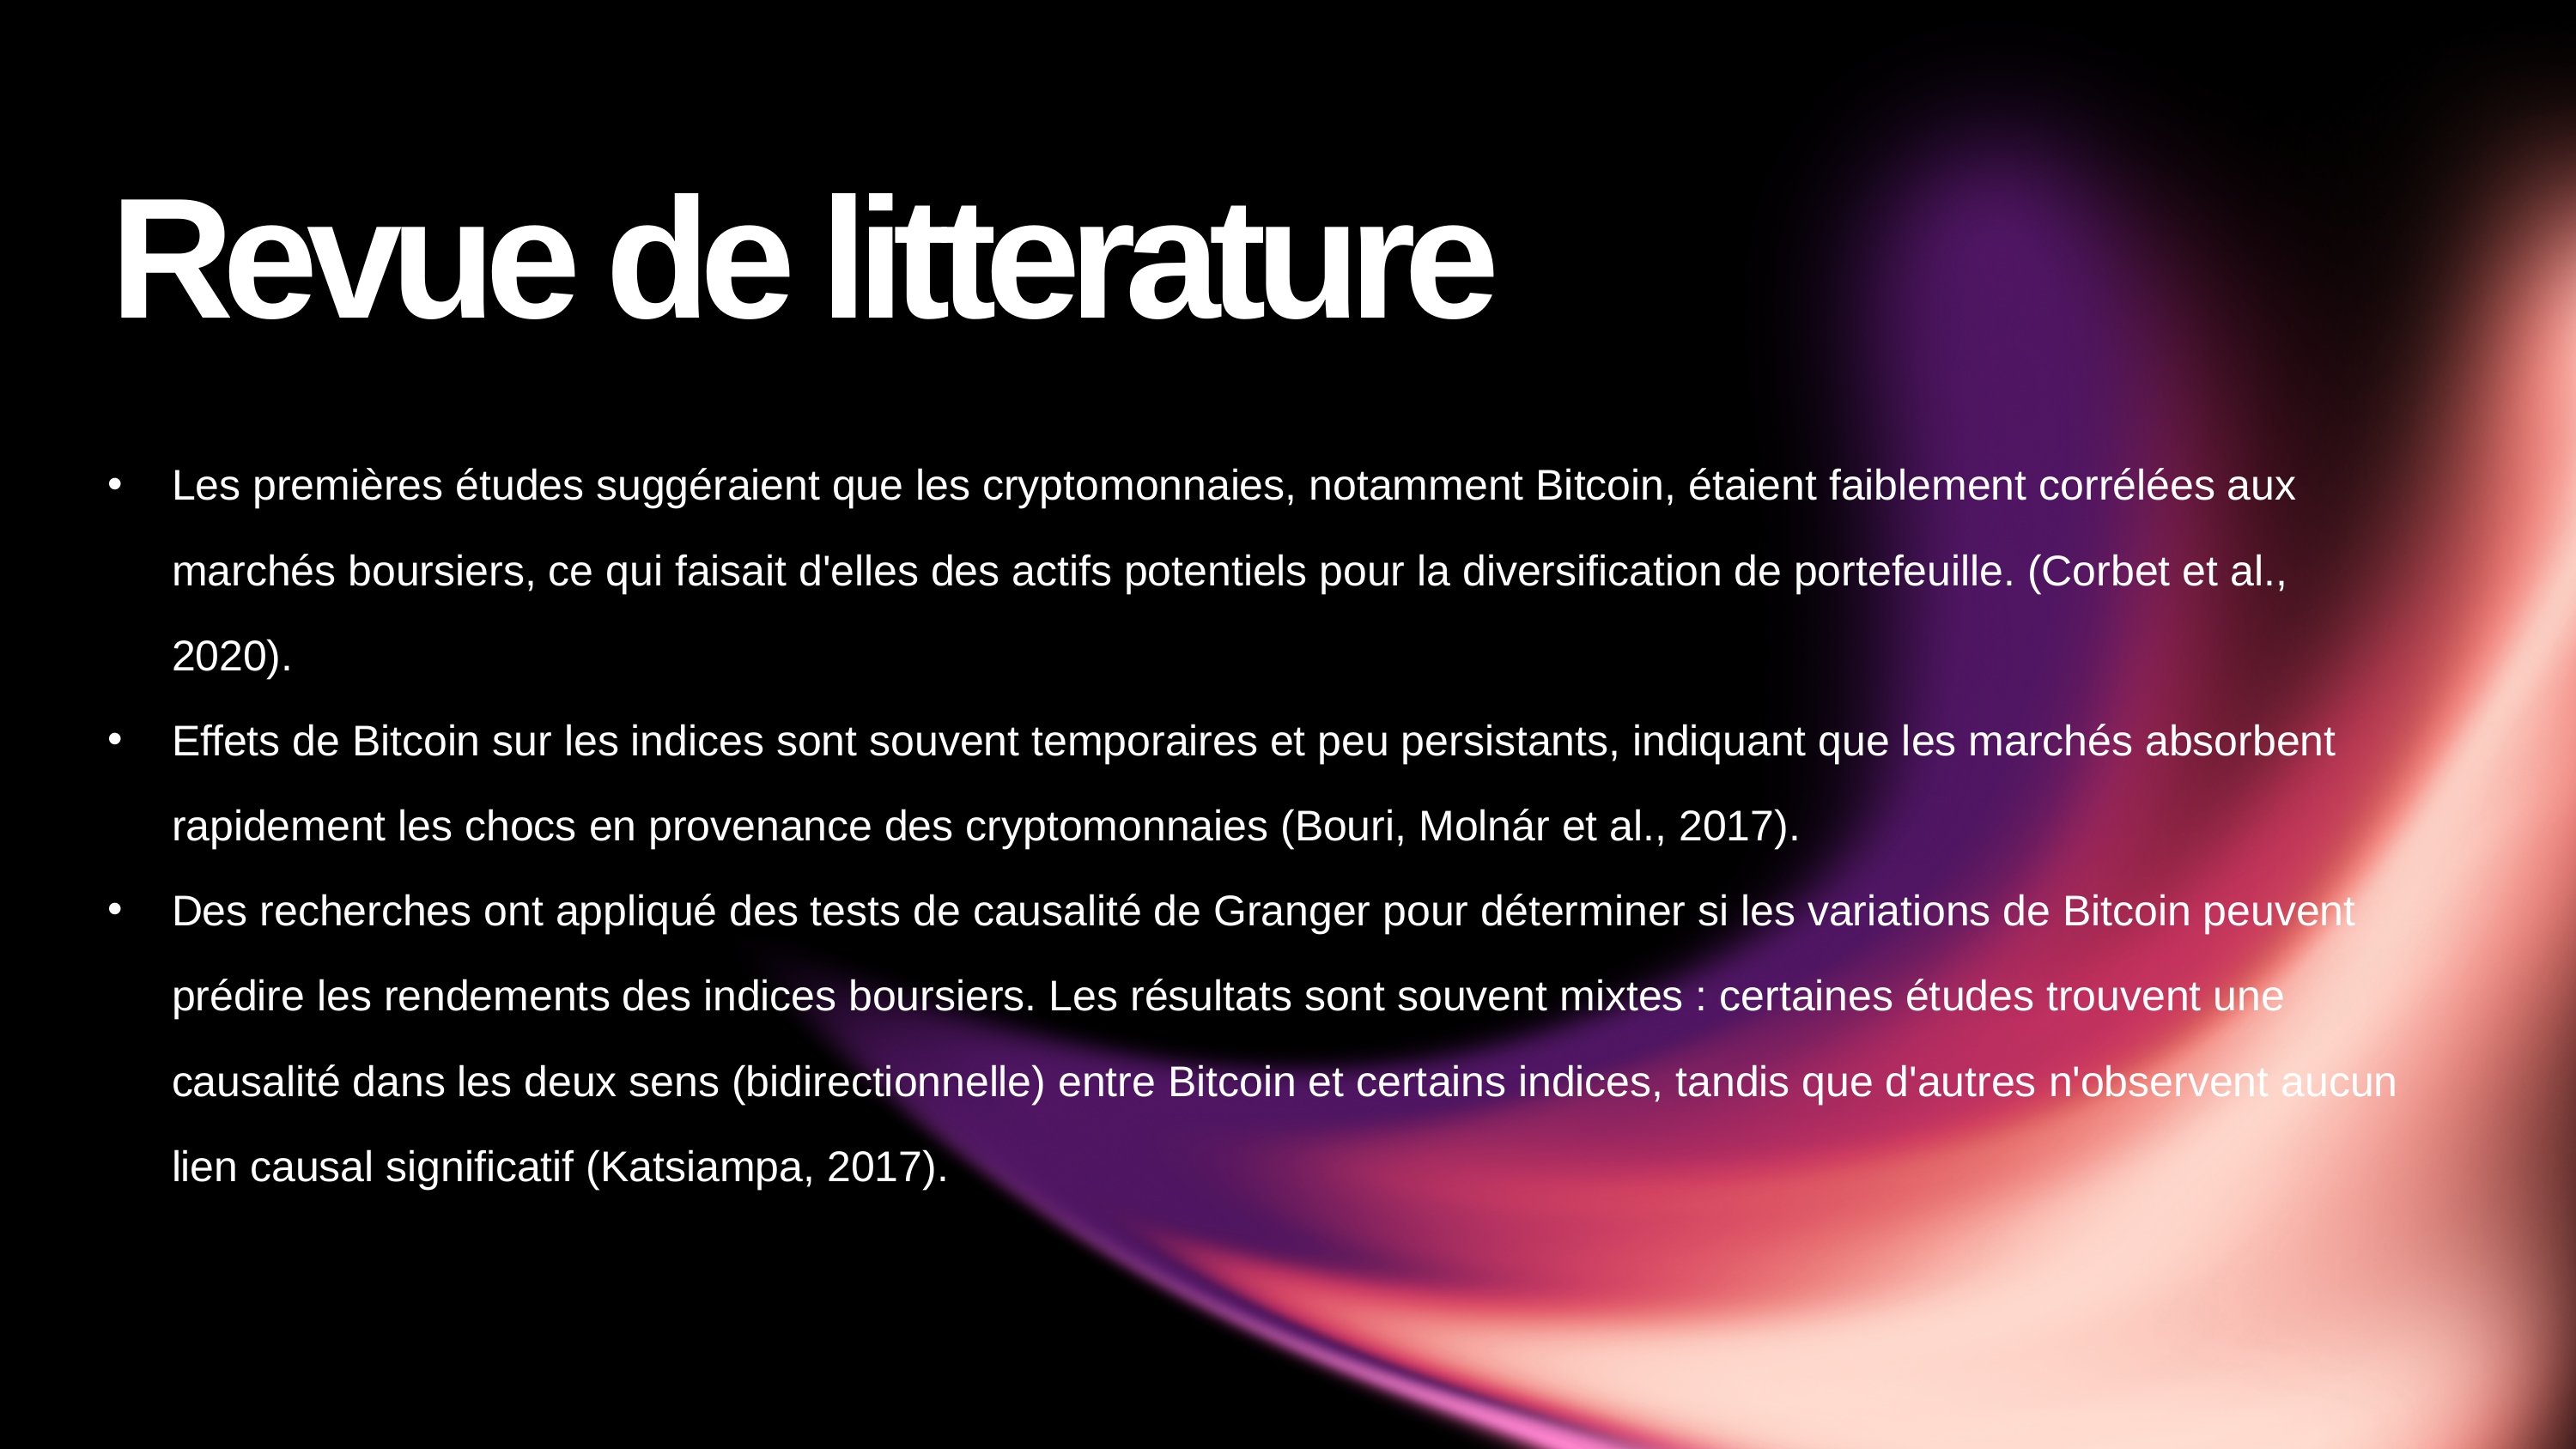

Revue de litterature
Les premières études suggéraient que les cryptomonnaies, notamment Bitcoin, étaient faiblement corrélées aux marchés boursiers, ce qui faisait d'elles des actifs potentiels pour la diversification de portefeuille. (Corbet et al., 2020).
Effets de Bitcoin sur les indices sont souvent temporaires et peu persistants, indiquant que les marchés absorbent rapidement les chocs en provenance des cryptomonnaies (Bouri, Molnár et al., 2017).
Des recherches ont appliqué des tests de causalité de Granger pour déterminer si les variations de Bitcoin peuvent prédire les rendements des indices boursiers. Les résultats sont souvent mixtes : certaines études trouvent une causalité dans les deux sens (bidirectionnelle) entre Bitcoin et certains indices, tandis que d'autres n'observent aucun lien causal significatif (Katsiampa, 2017).